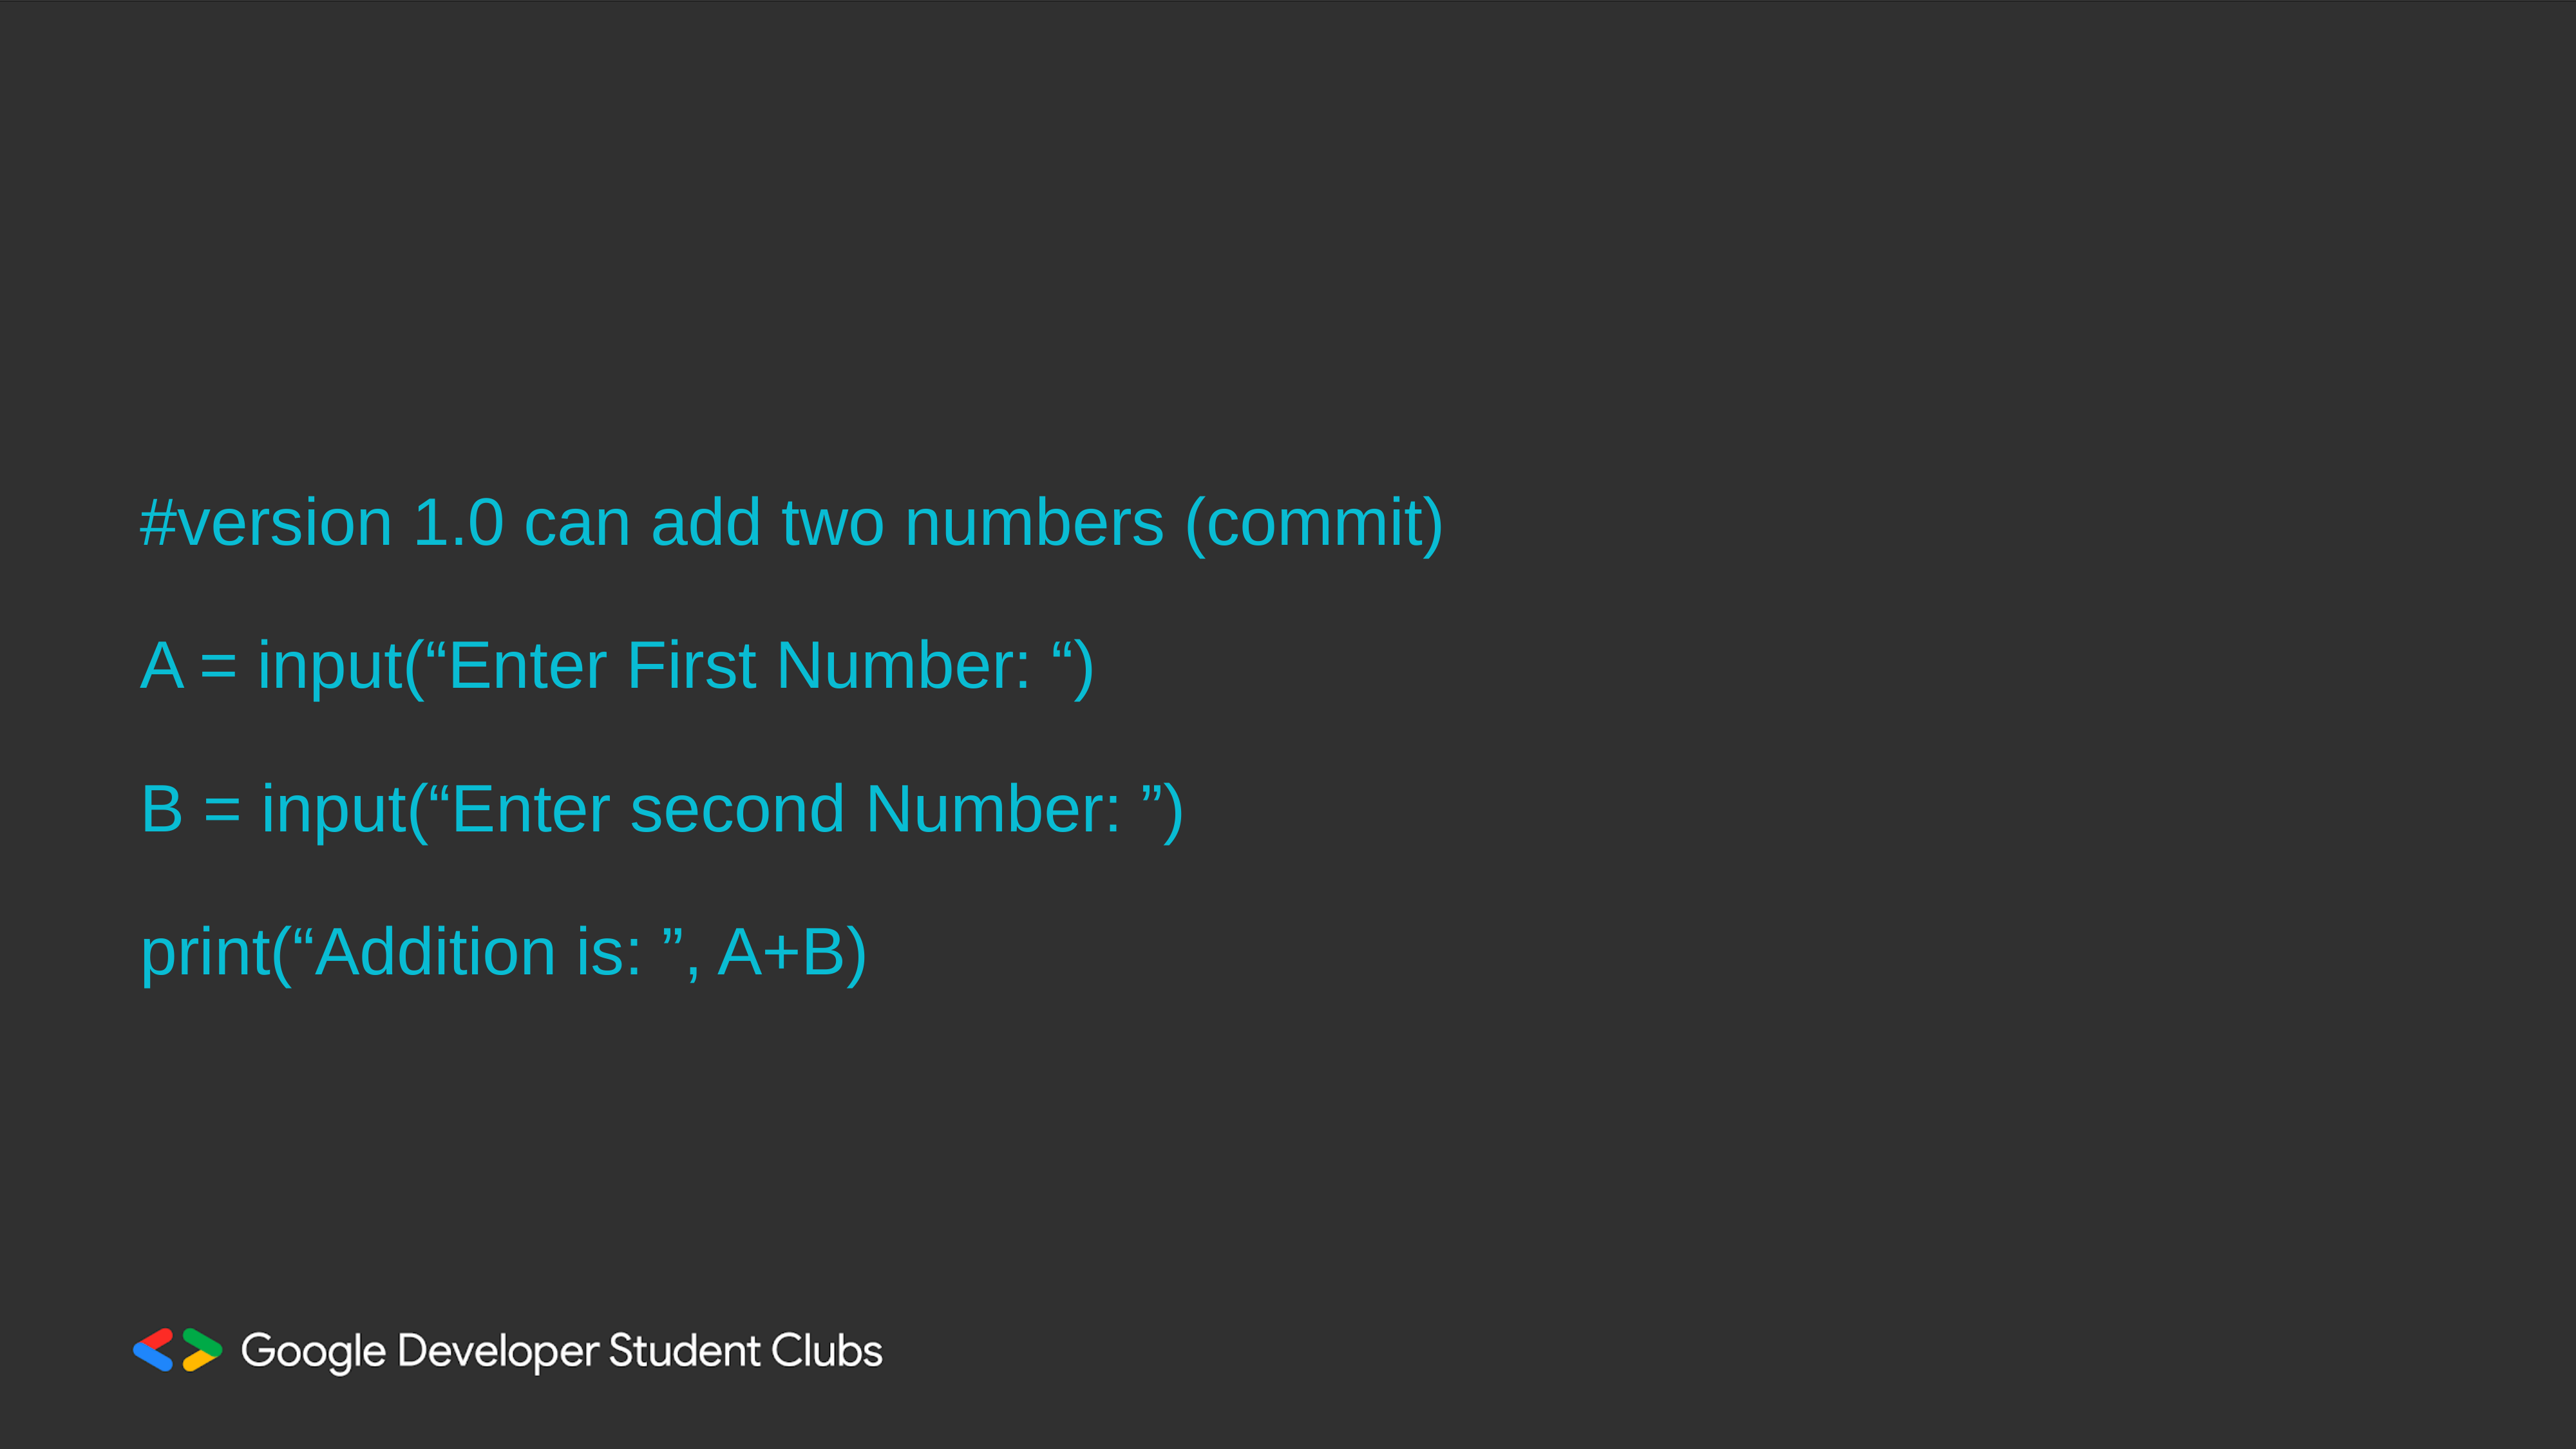

#version 1.0 can add two numbers (commit)
A = input(“Enter First Number: “)
B = input(“Enter second Number: ”)
print(“Addition is: ”, A+B)